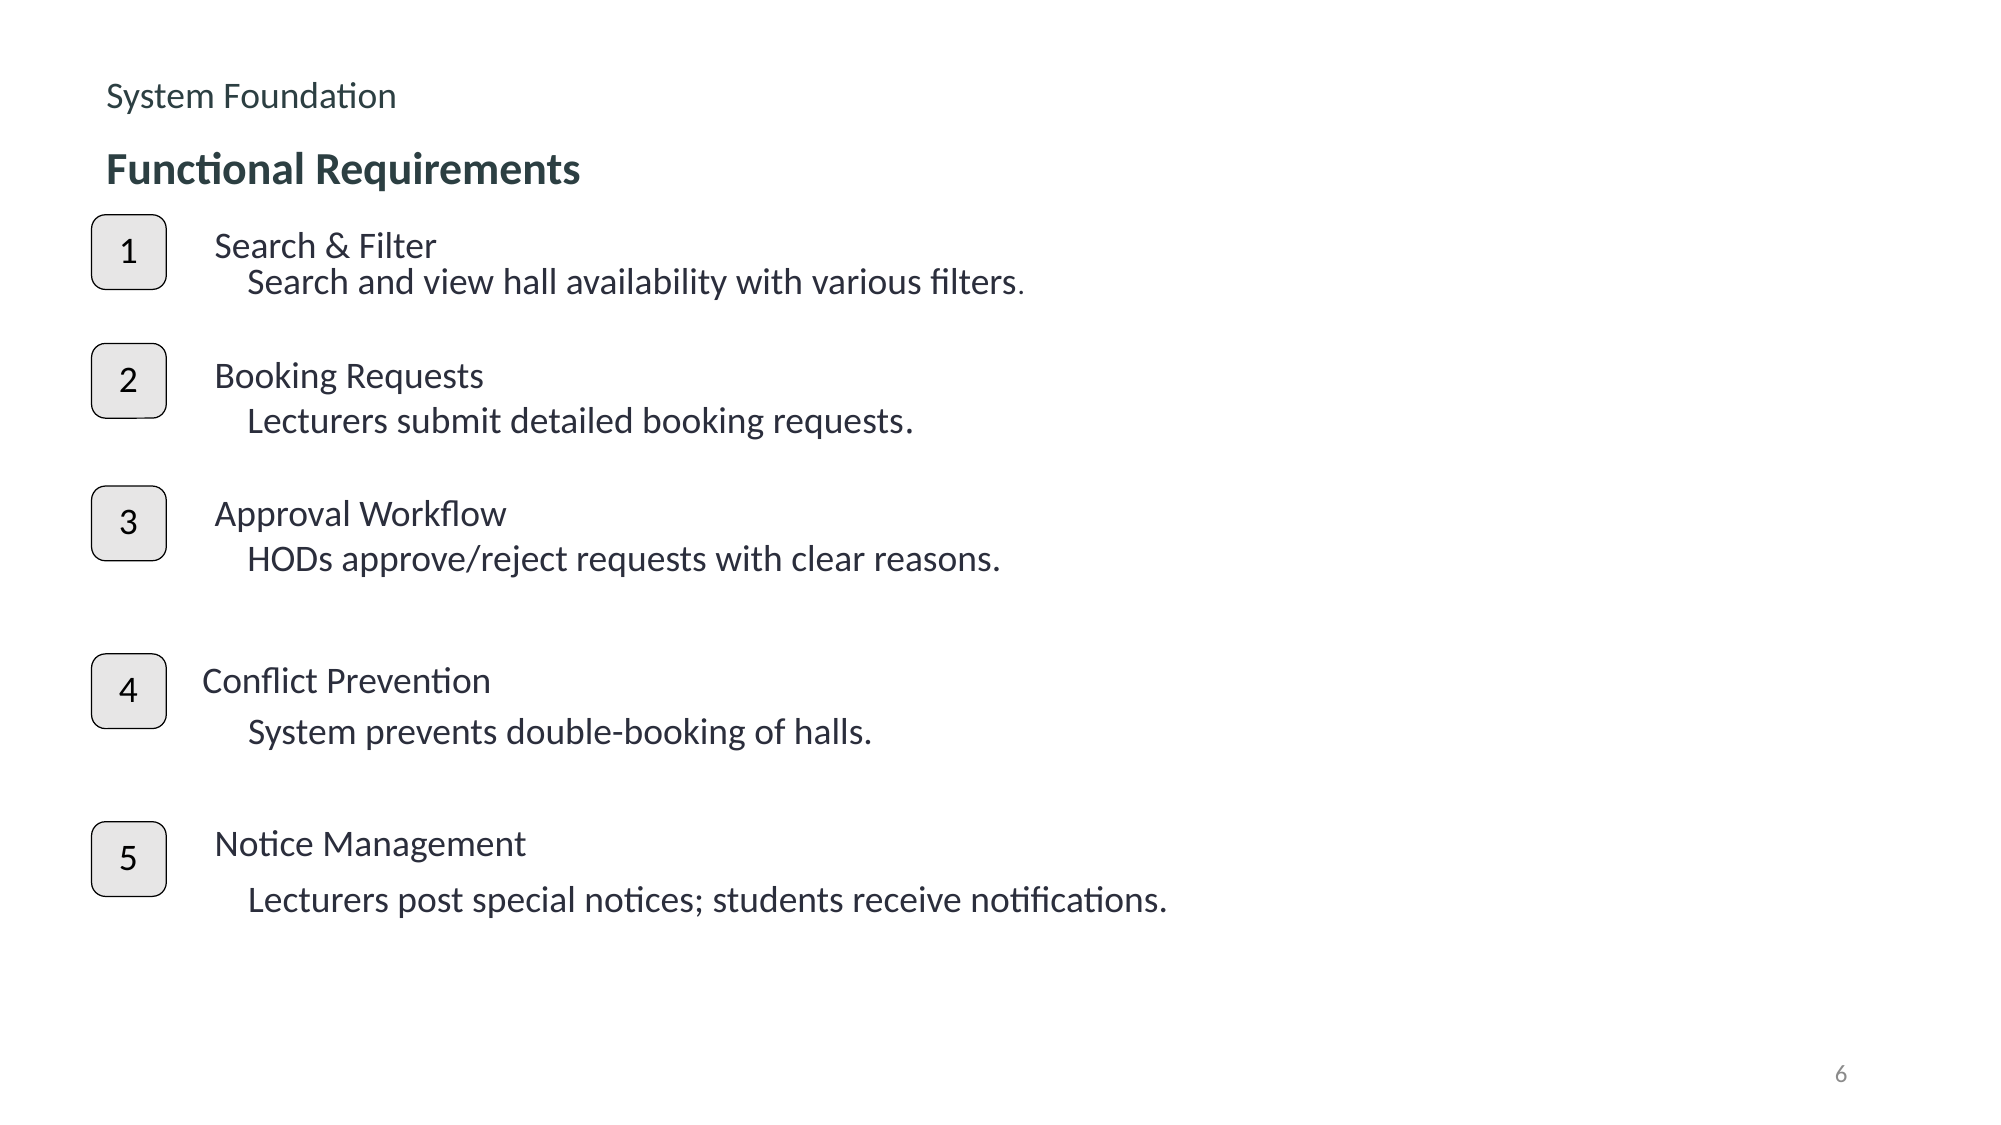

System Foundation
Functional Requirements
Search & Filter
 1
Search and view hall availability with various filters.
Booking Requests
 2
Lecturers submit detailed booking requests.
Approval Workflow
 3
HODs approve/reject requests with clear reasons.
Conflict Prevention
 4
System prevents double-booking of halls.
Notice Management
 5
Lecturers post special notices; students receive notifications.
6